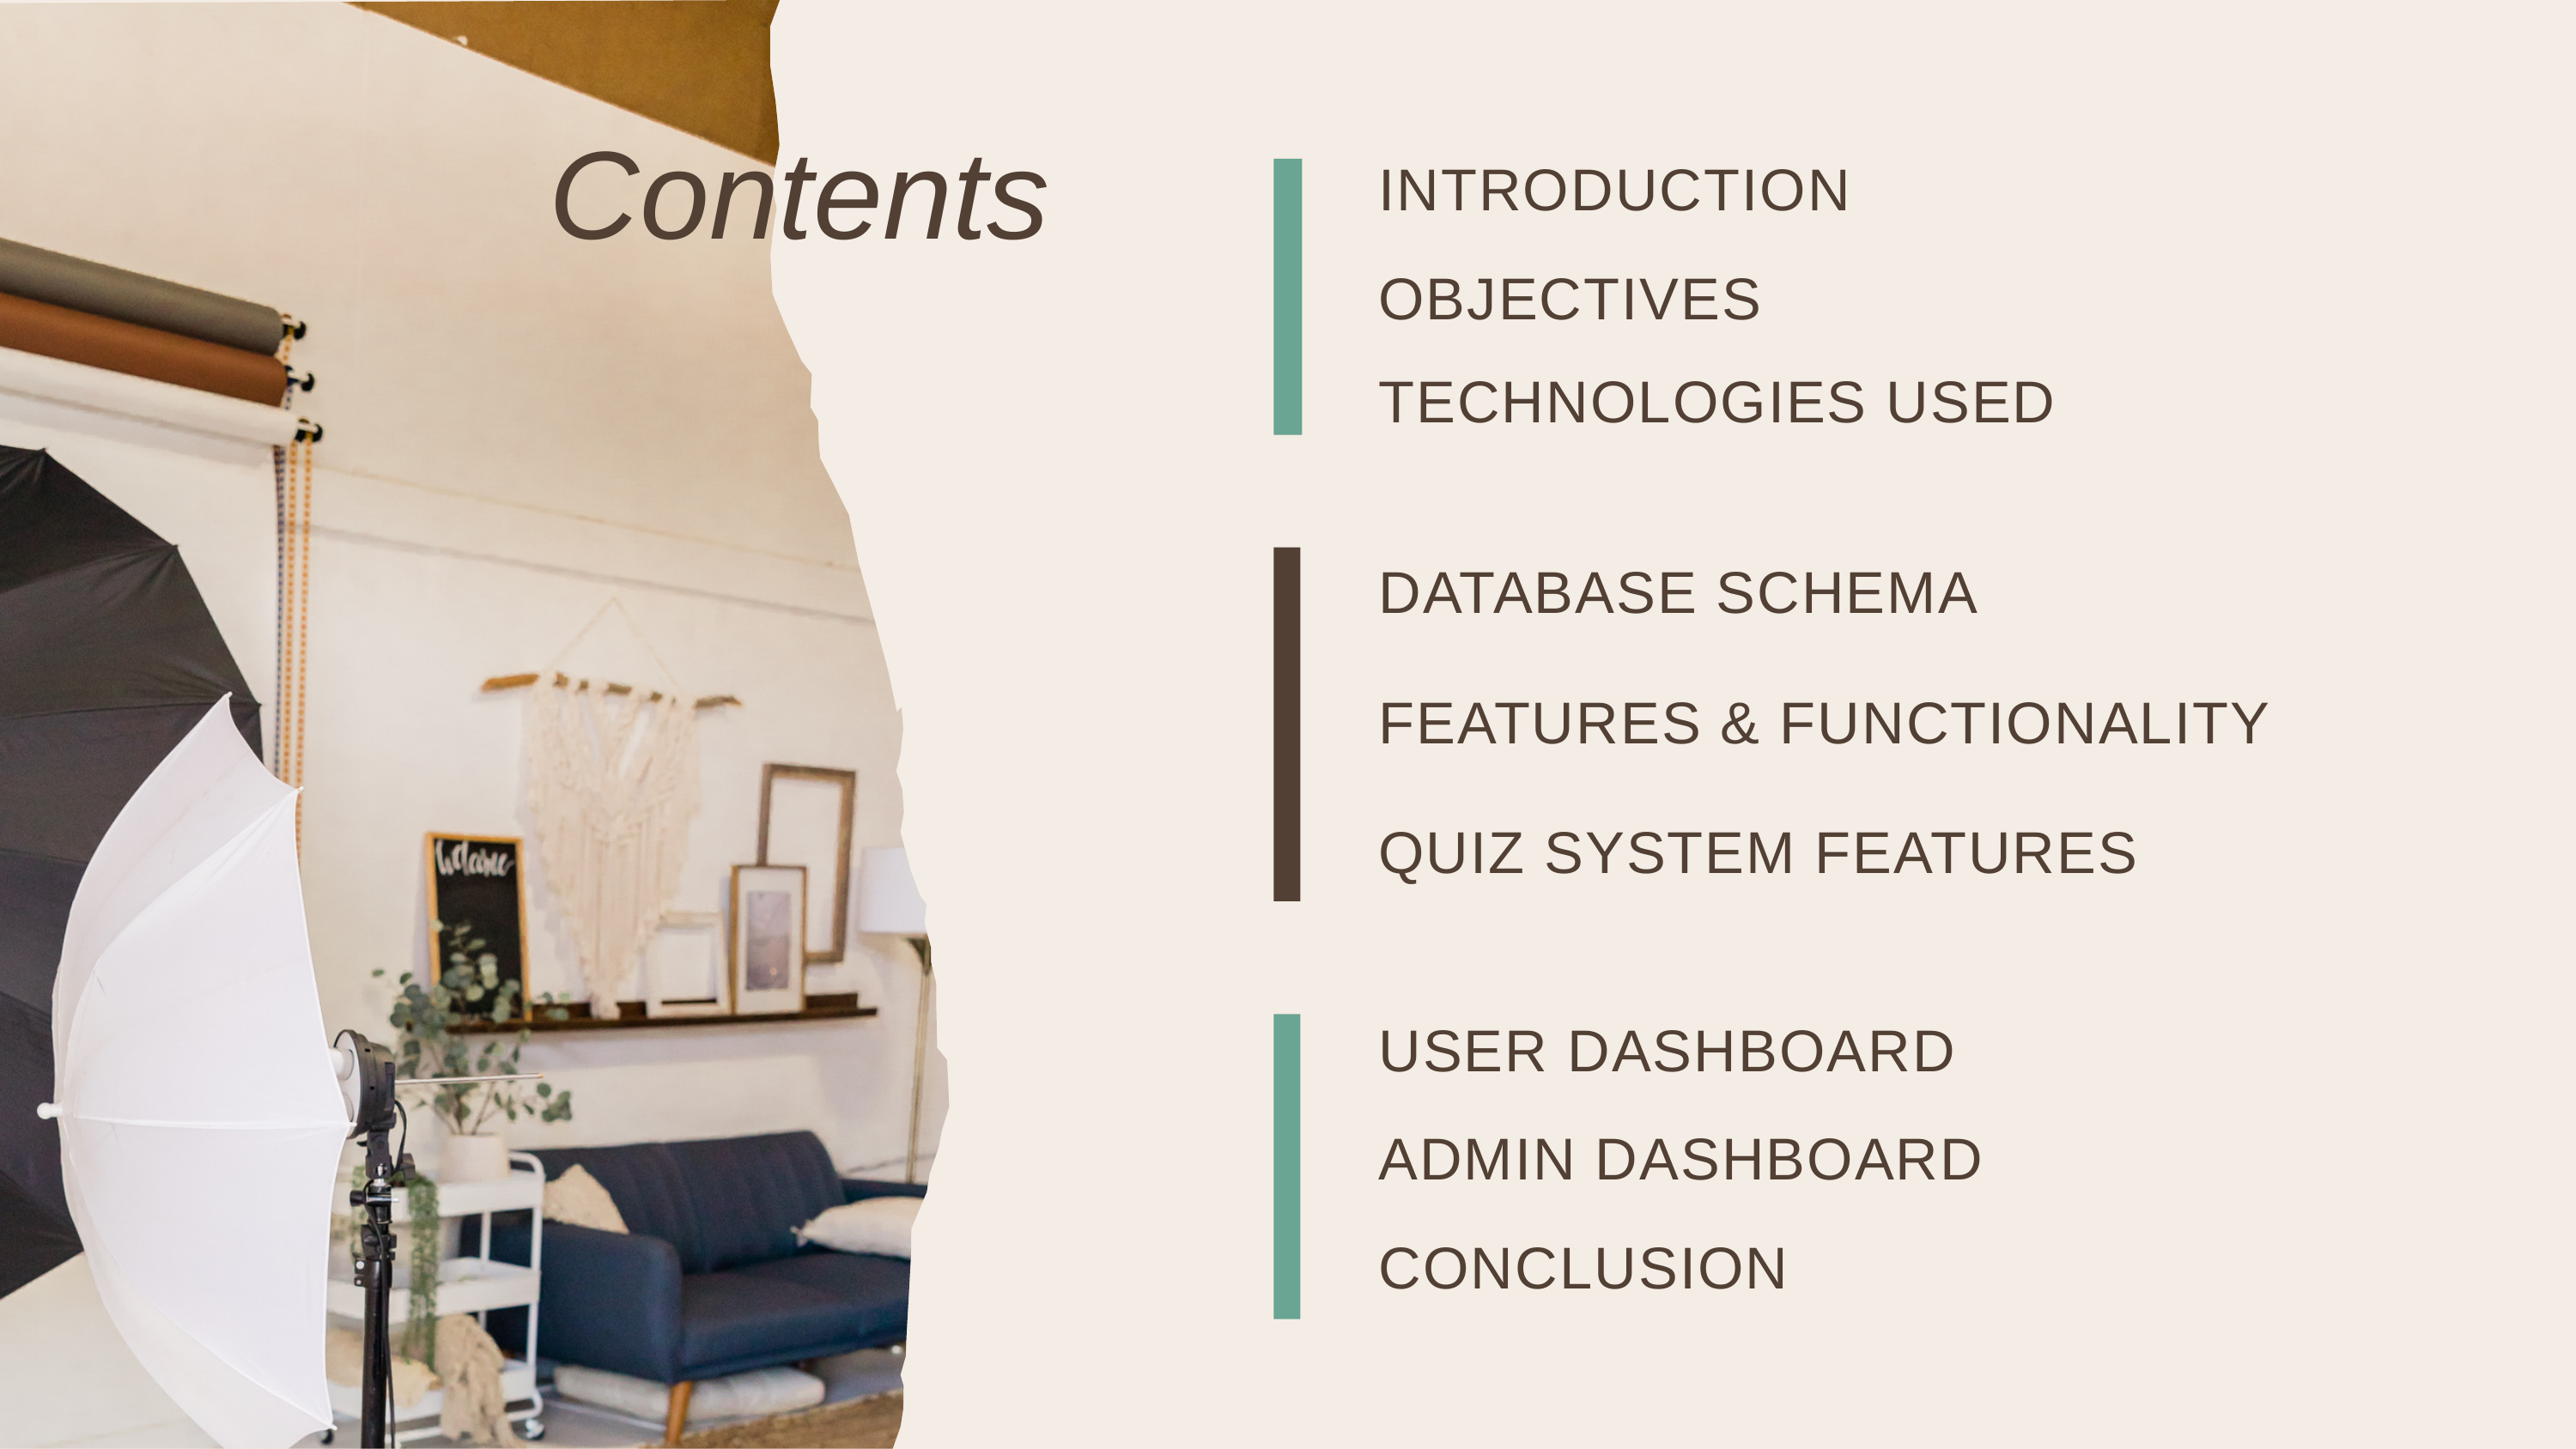

Contents
INTRODUCTION

OBJECTIVES
TECHNOLOGIES USED

DATABASE SCHEMA
FEATURES & FUNCTIONALITY
QUIZ SYSTEM FEATURES
USER DASHBOARD

ADMIN DASHBOARD
CONCLUSION